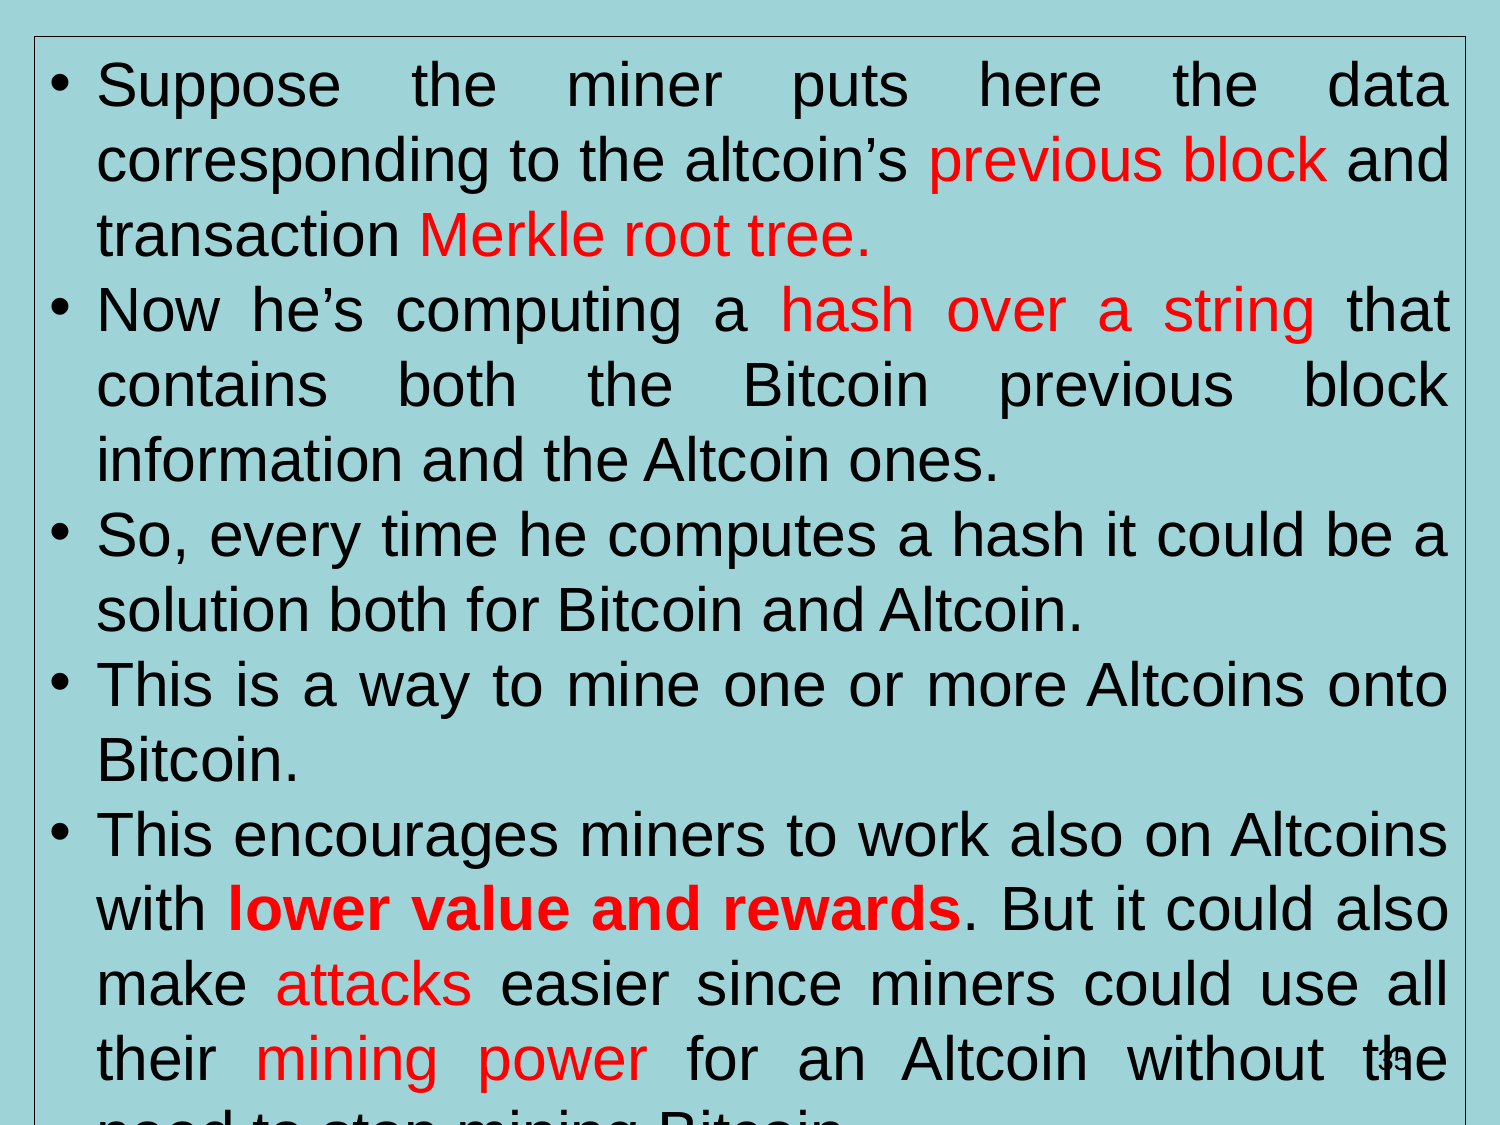

Suppose the miner puts here the data corresponding to the altcoin’s previous block and transaction Merkle root tree.
Now he’s computing a hash over a string that contains both the Bitcoin previous block information and the Altcoin ones.
So, every time he computes a hash it could be a solution both for Bitcoin and Altcoin.
This is a way to mine one or more Altcoins onto Bitcoin.
This encourages miners to work also on Altcoins with lower value and rewards. But it could also make attacks easier since miners could use all their mining power for an Altcoin without the need to stop mining Bitcoin.
35